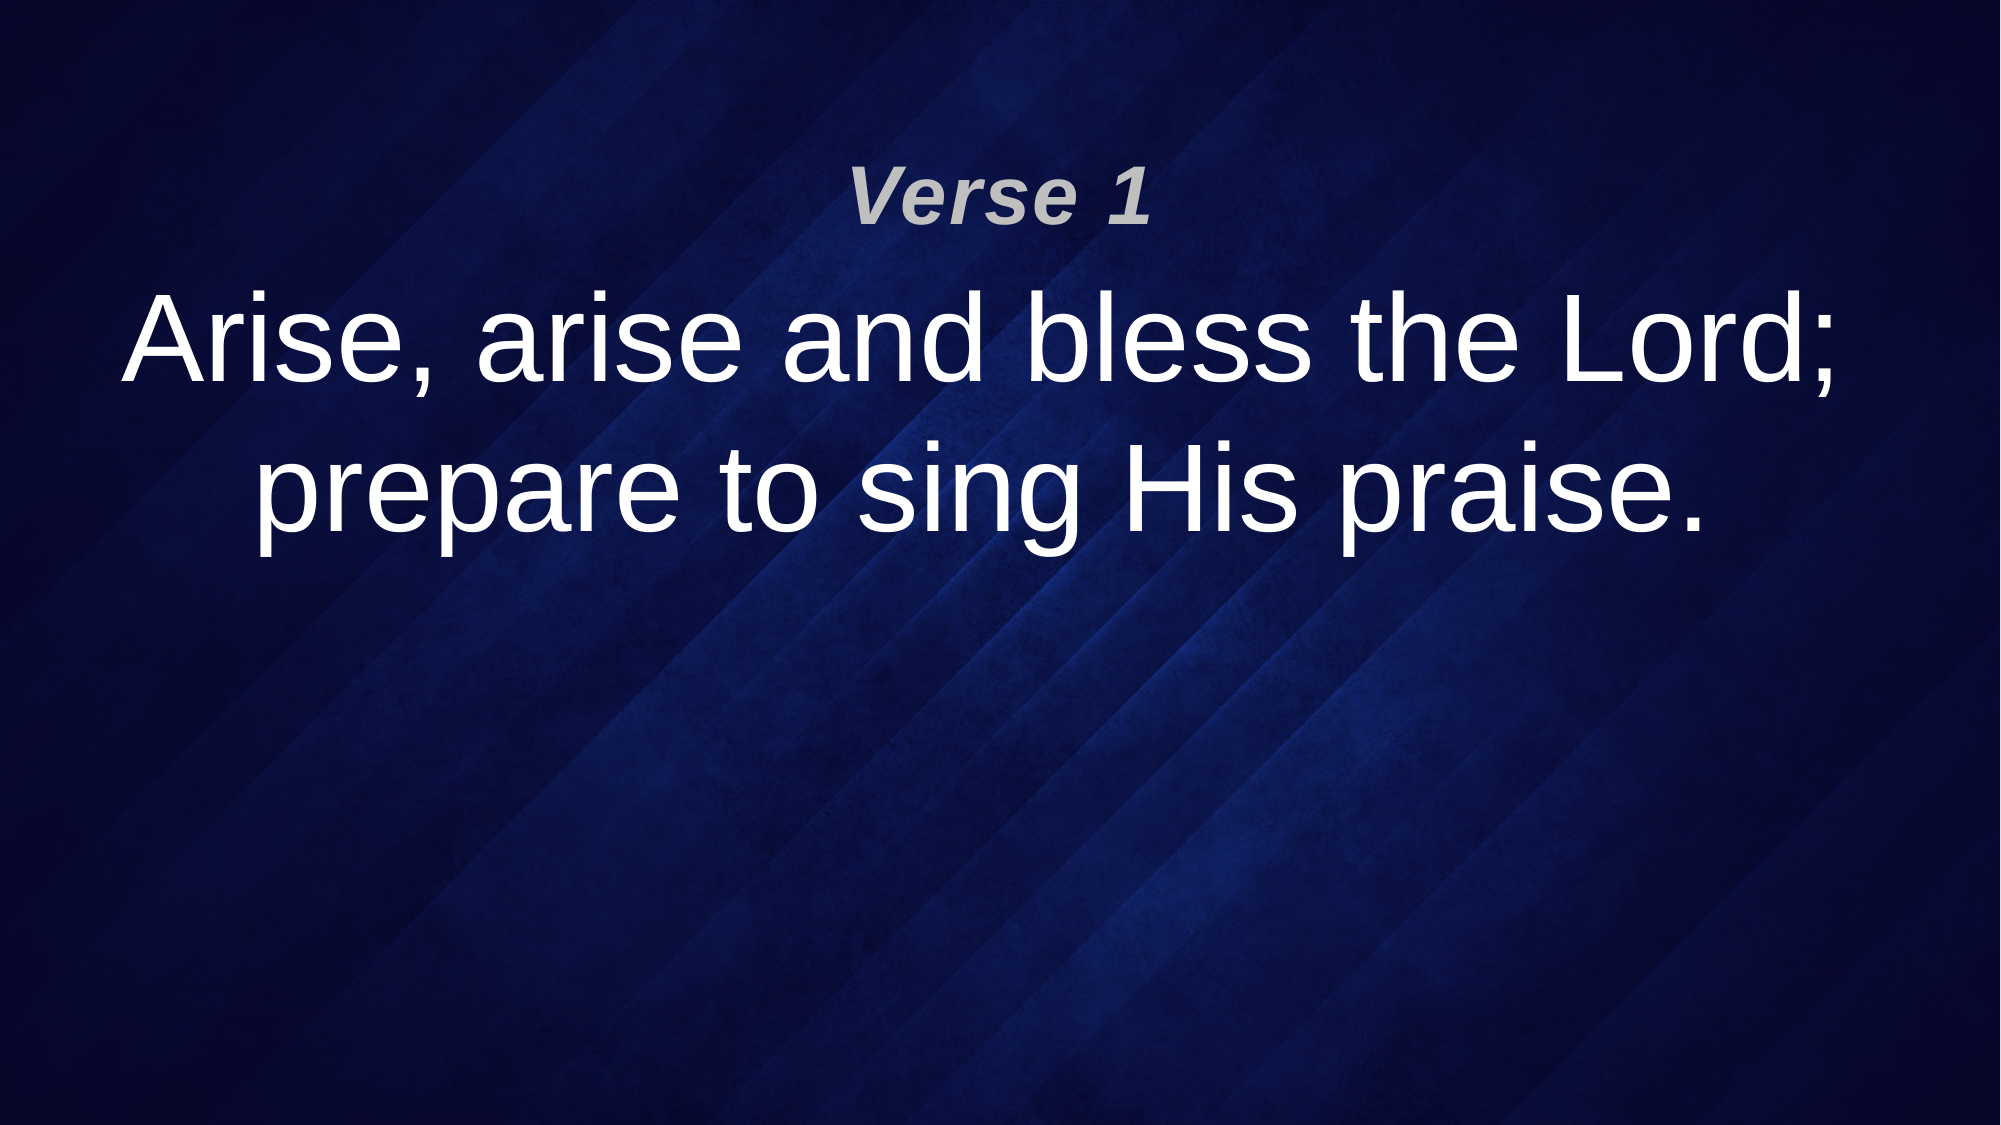

Verse 1
# Arise, arise and bless the Lord; prepare to sing His praise.